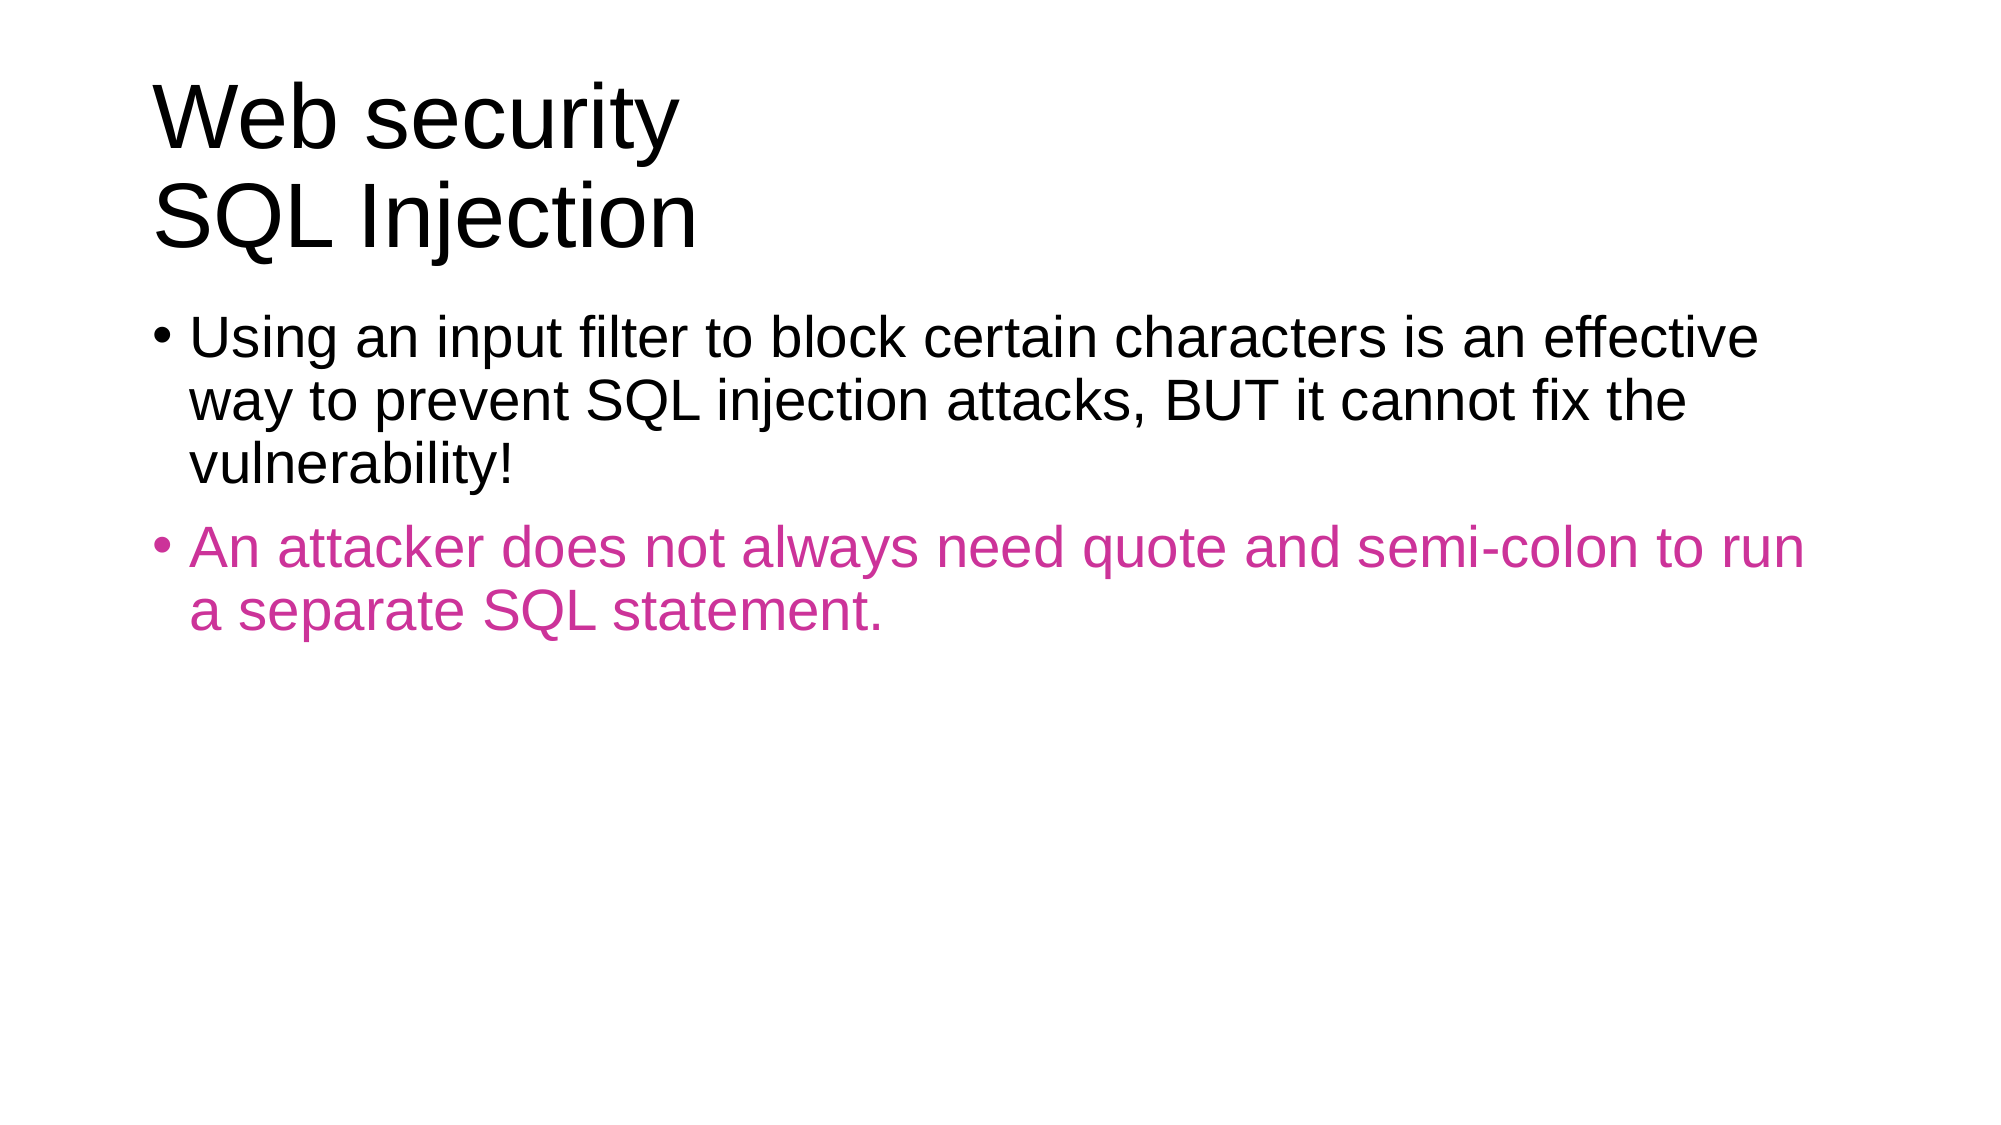

# Web security SQL Injection
Using an input filter to block certain characters is an effective way to prevent SQL injection attacks, BUT it cannot fix the vulnerability!
An attacker does not always need quote and semi-colon to run a separate SQL statement.